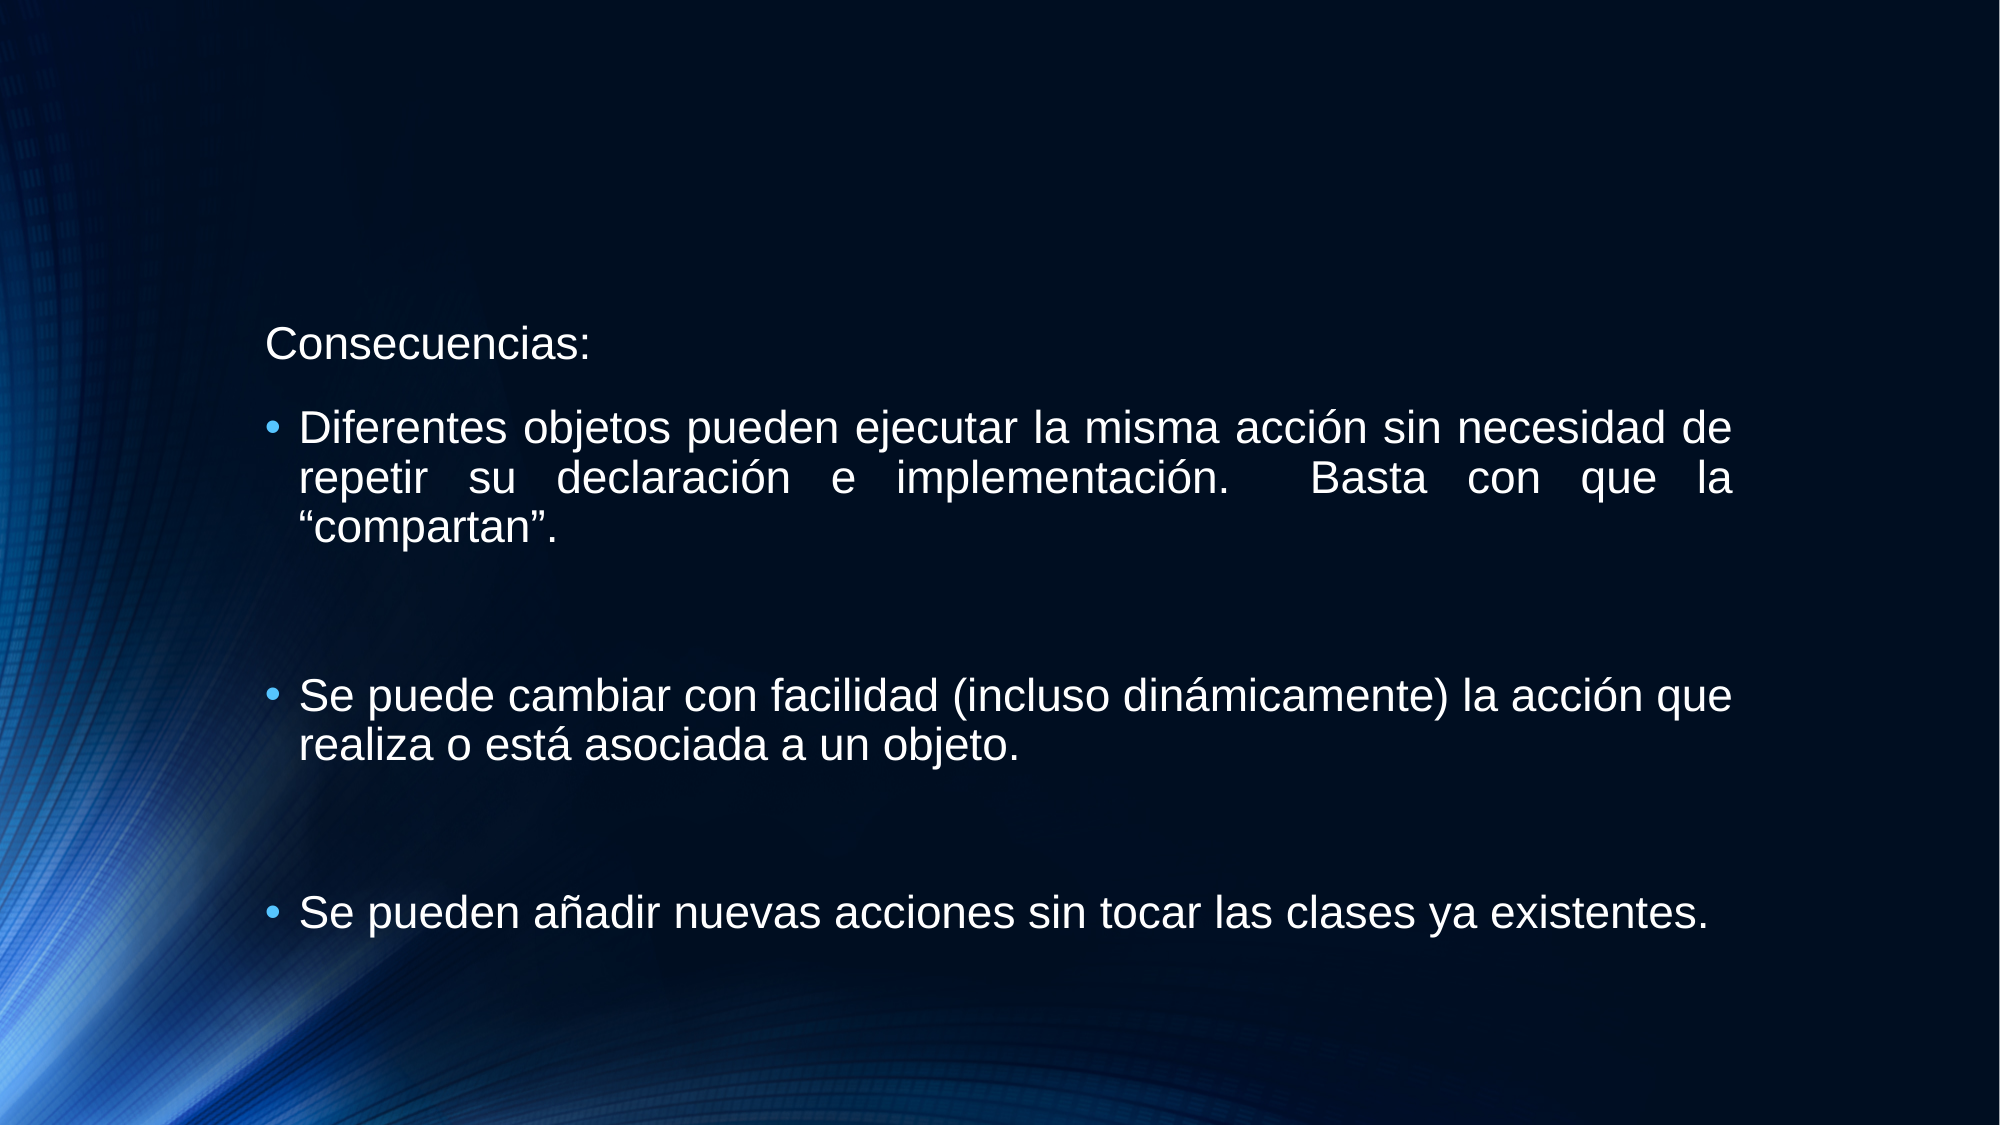

#
Consecuencias:
Diferentes objetos pueden ejecutar la misma acción sin necesidad de repetir su declaración e implementación.  Basta con que la “compartan”.

Se puede cambiar con facilidad (incluso dinámicamente) la acción que realiza o está asociada a un objeto.

Se pueden añadir nuevas acciones sin tocar las clases ya existentes.